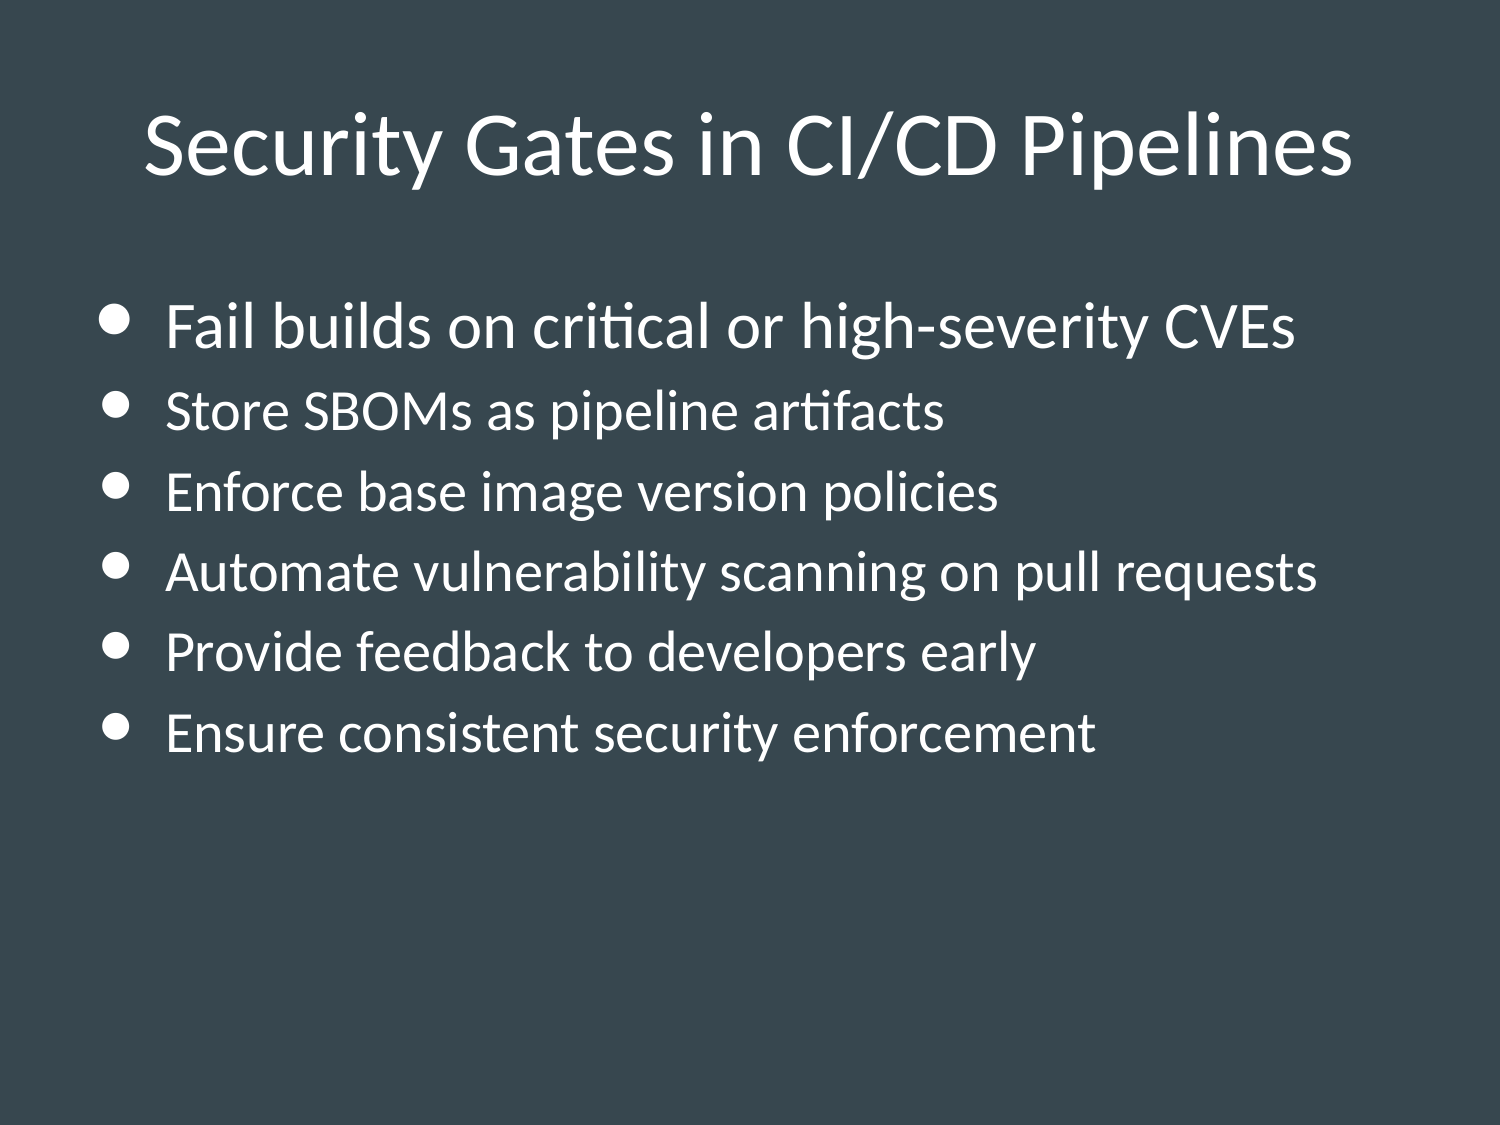

# Security Gates in CI/CD Pipelines
Fail builds on critical or high-severity CVEs
Store SBOMs as pipeline artifacts
Enforce base image version policies
Automate vulnerability scanning on pull requests
Provide feedback to developers early
Ensure consistent security enforcement